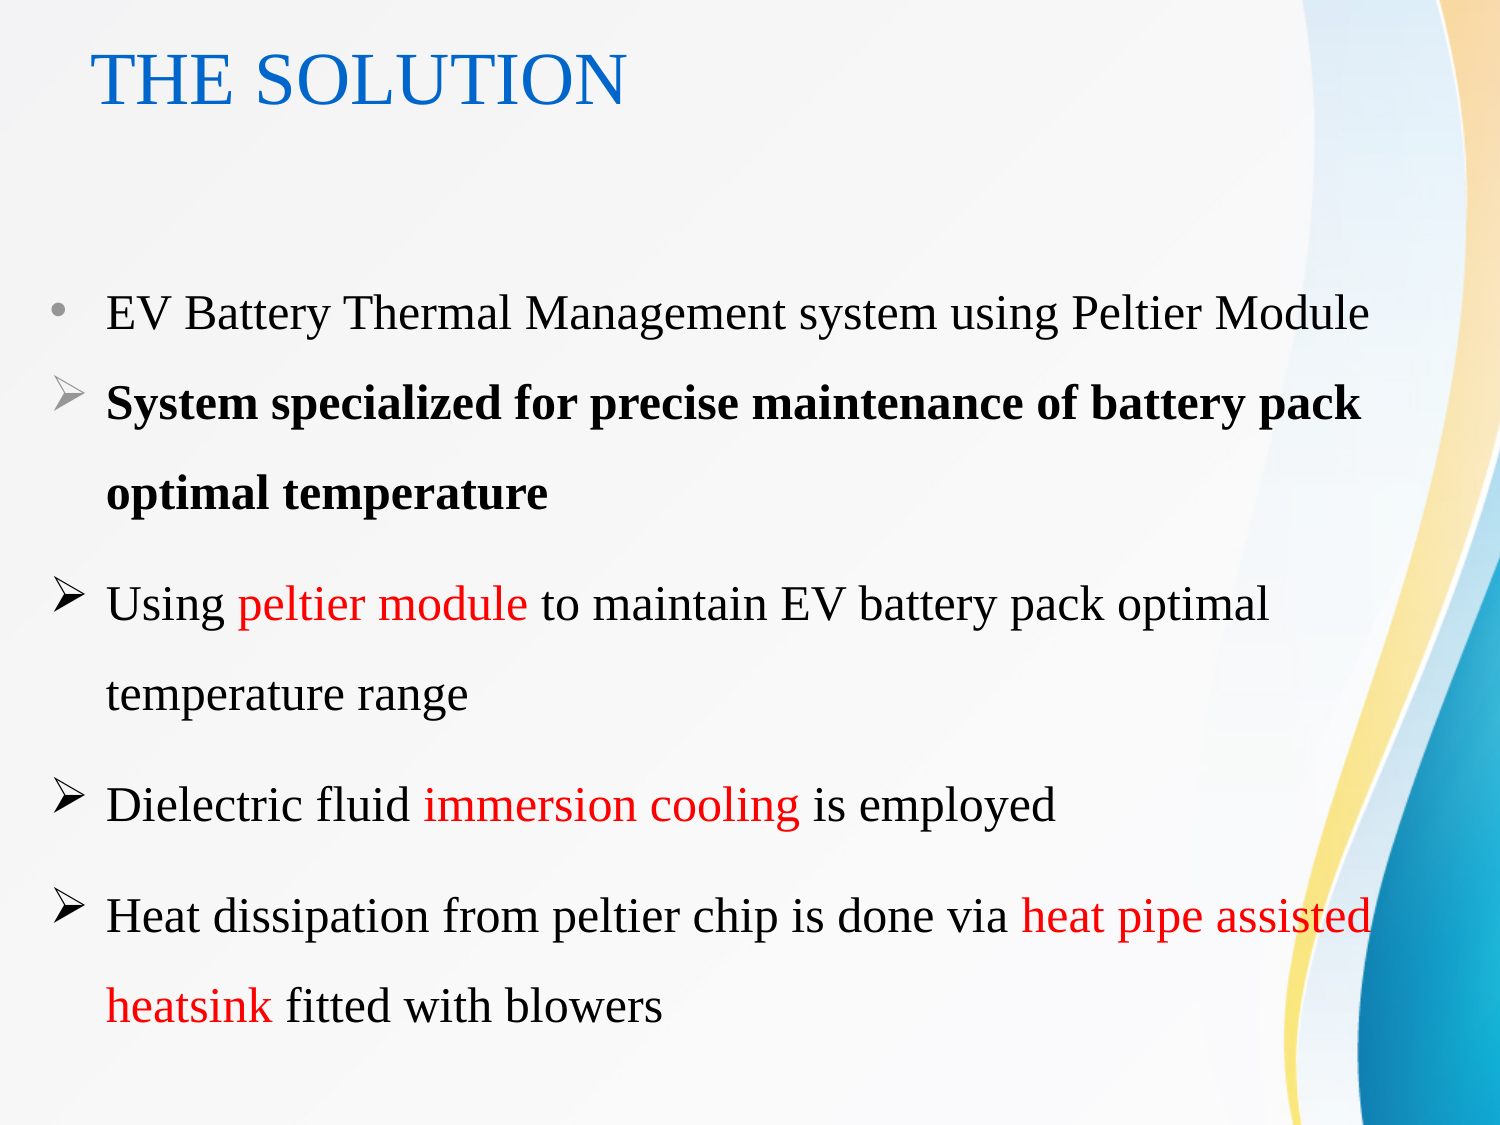

# THE SOLUTION
EV Battery Thermal Management system using Peltier Module
System specialized for precise maintenance of battery pack optimal temperature
Using peltier module to maintain EV battery pack optimal temperature range
Dielectric fluid immersion cooling is employed
Heat dissipation from peltier chip is done via heat pipe assisted heatsink fitted with blowers
4